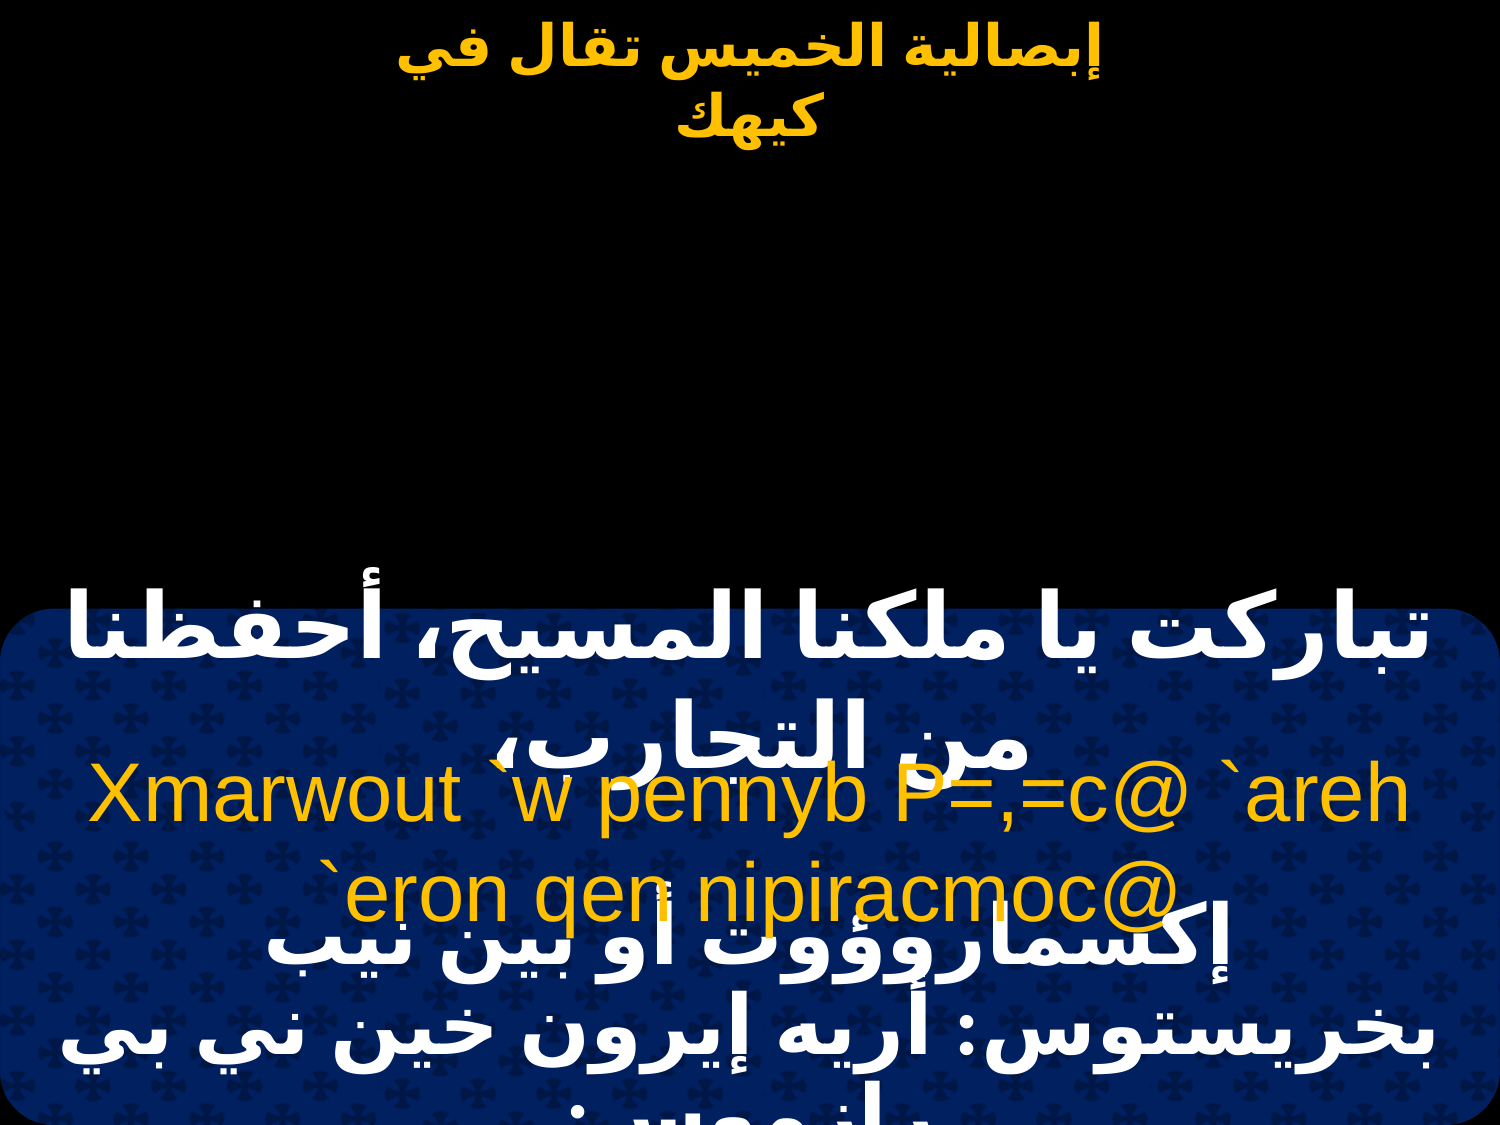

#
تباركت يا ملكنا المسيح، أحفظنا من التجارب،
Xmarwout `w pennyb P=,=c@ `areh `eron qen nipiracmoc@
إكسماروؤوت أو بين نيب بخريستوس: أريه إيرون خين ني بي رازموس: